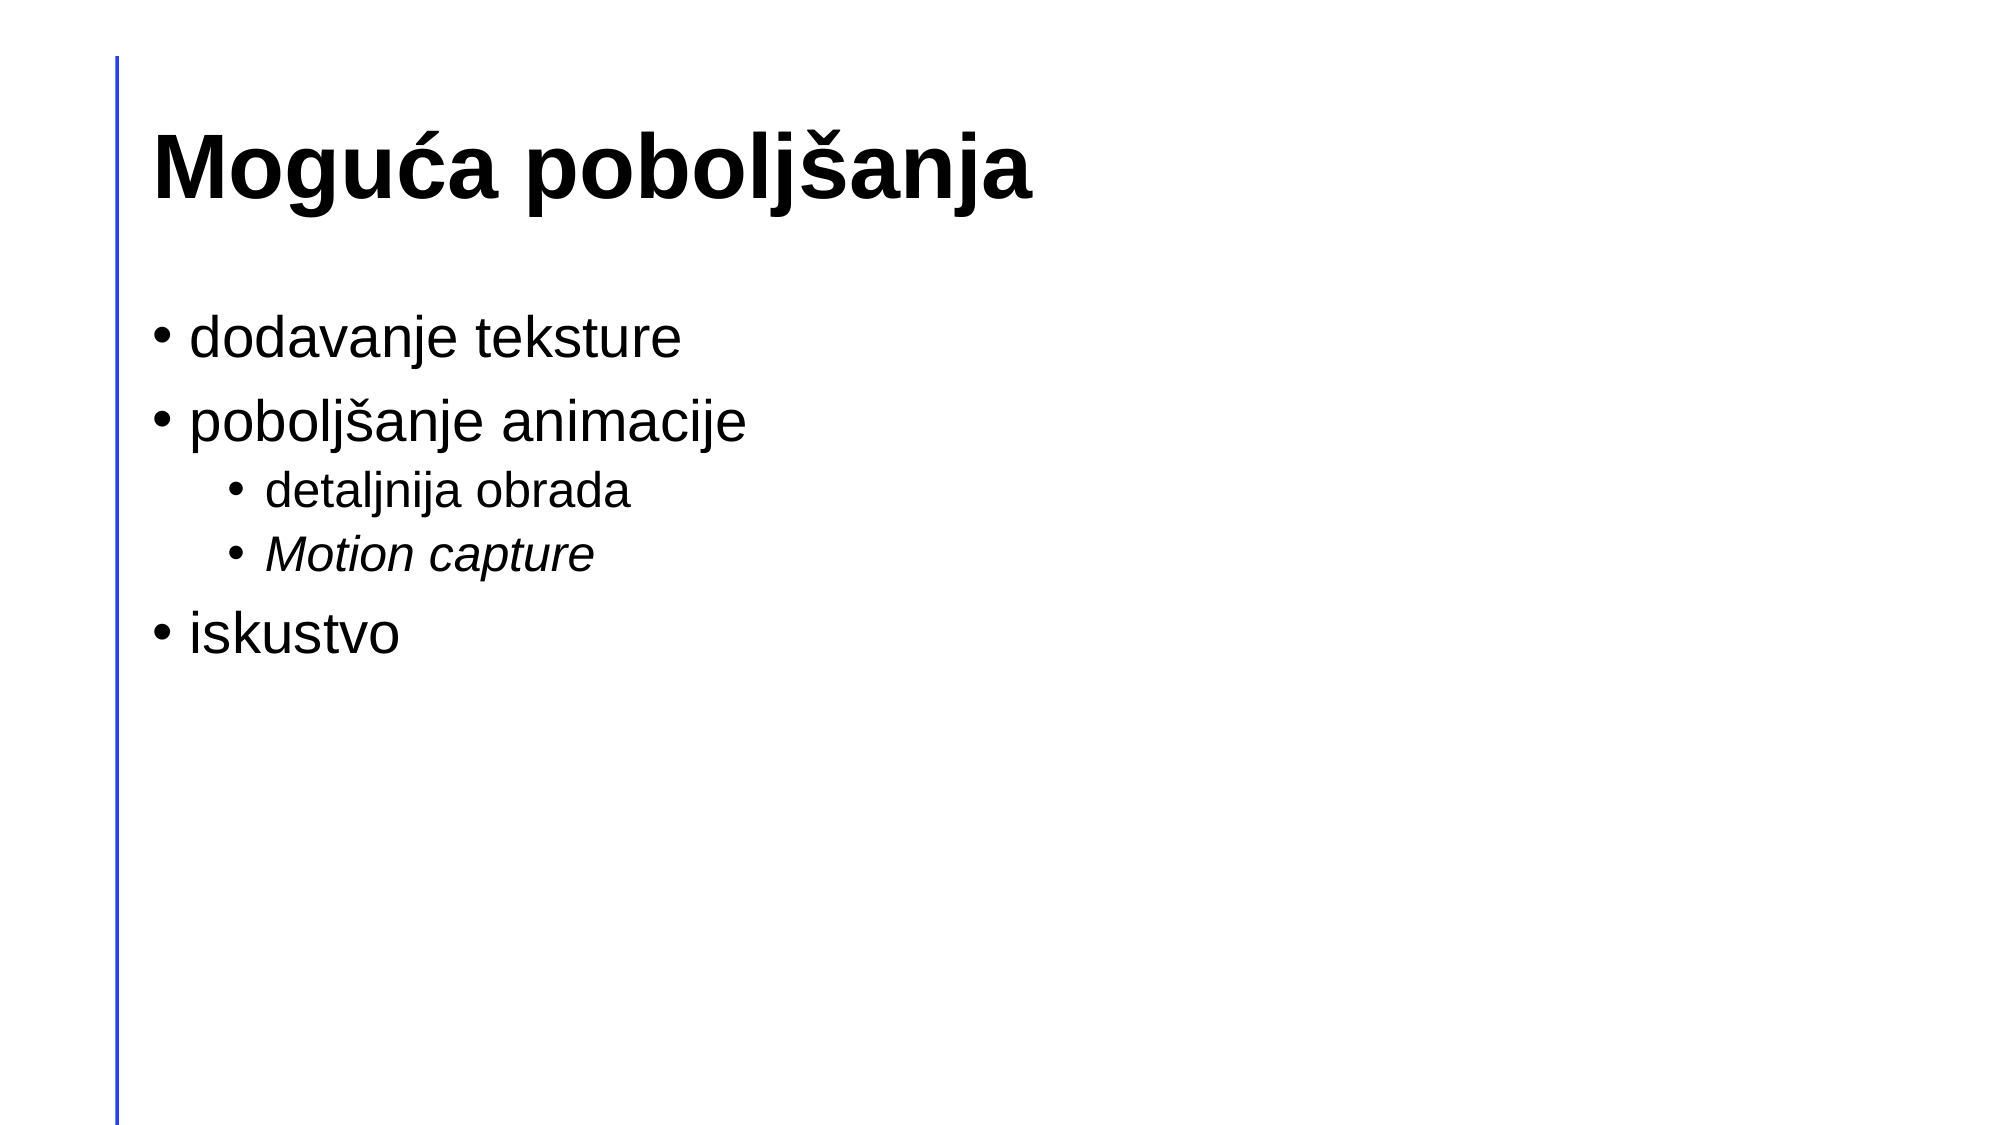

# Moguća poboljšanja
dodavanje teksture
poboljšanje animacije
detaljnija obrada
Motion capture
iskustvo